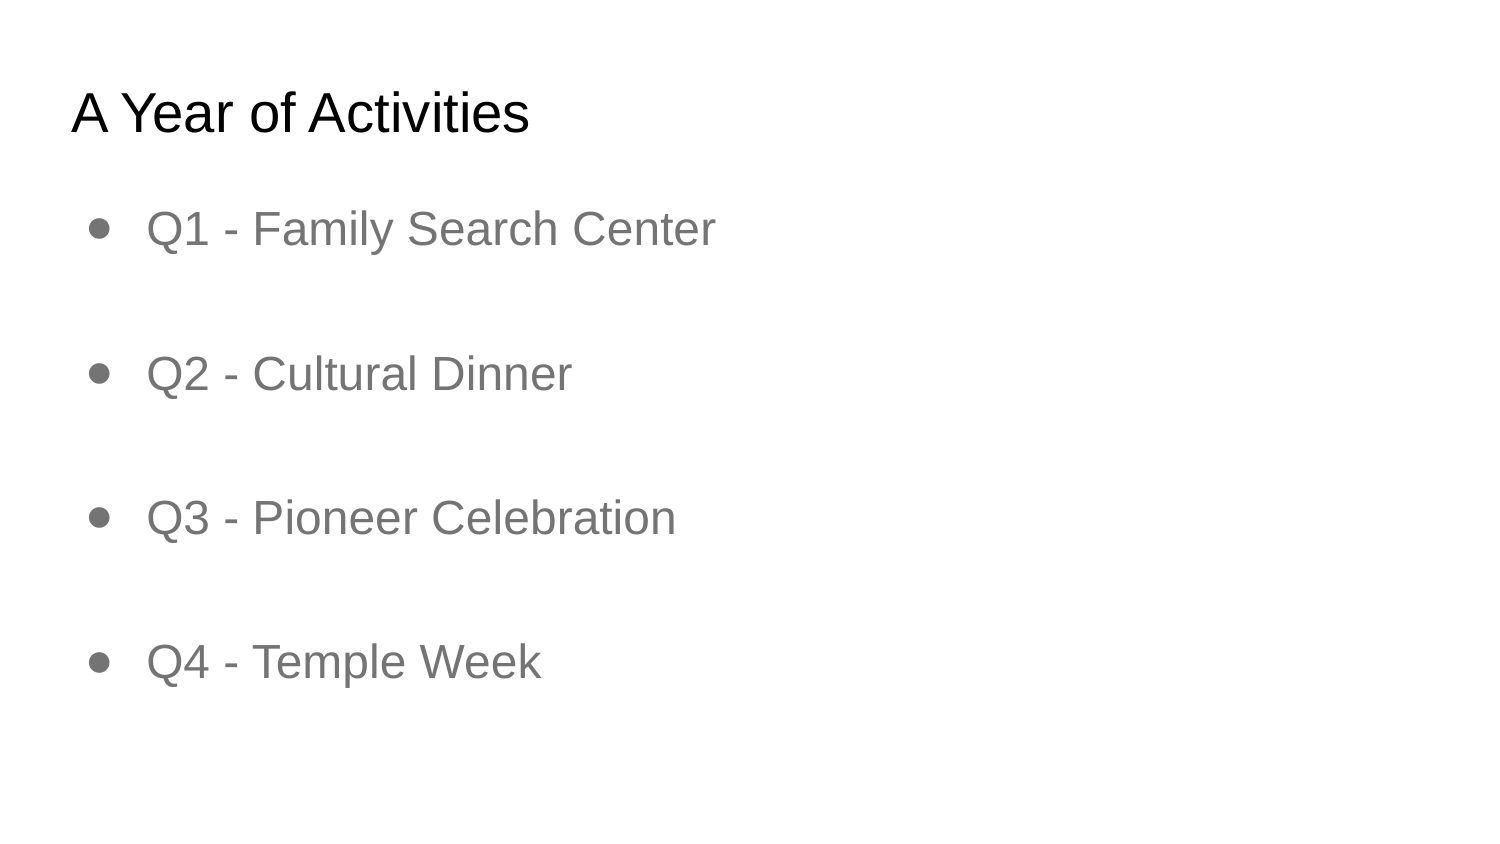

# A Year of Activities
Q1 - Family Search Center

Q2 - Cultural Dinner

Q3 - Pioneer Celebration

Q4 - Temple Week